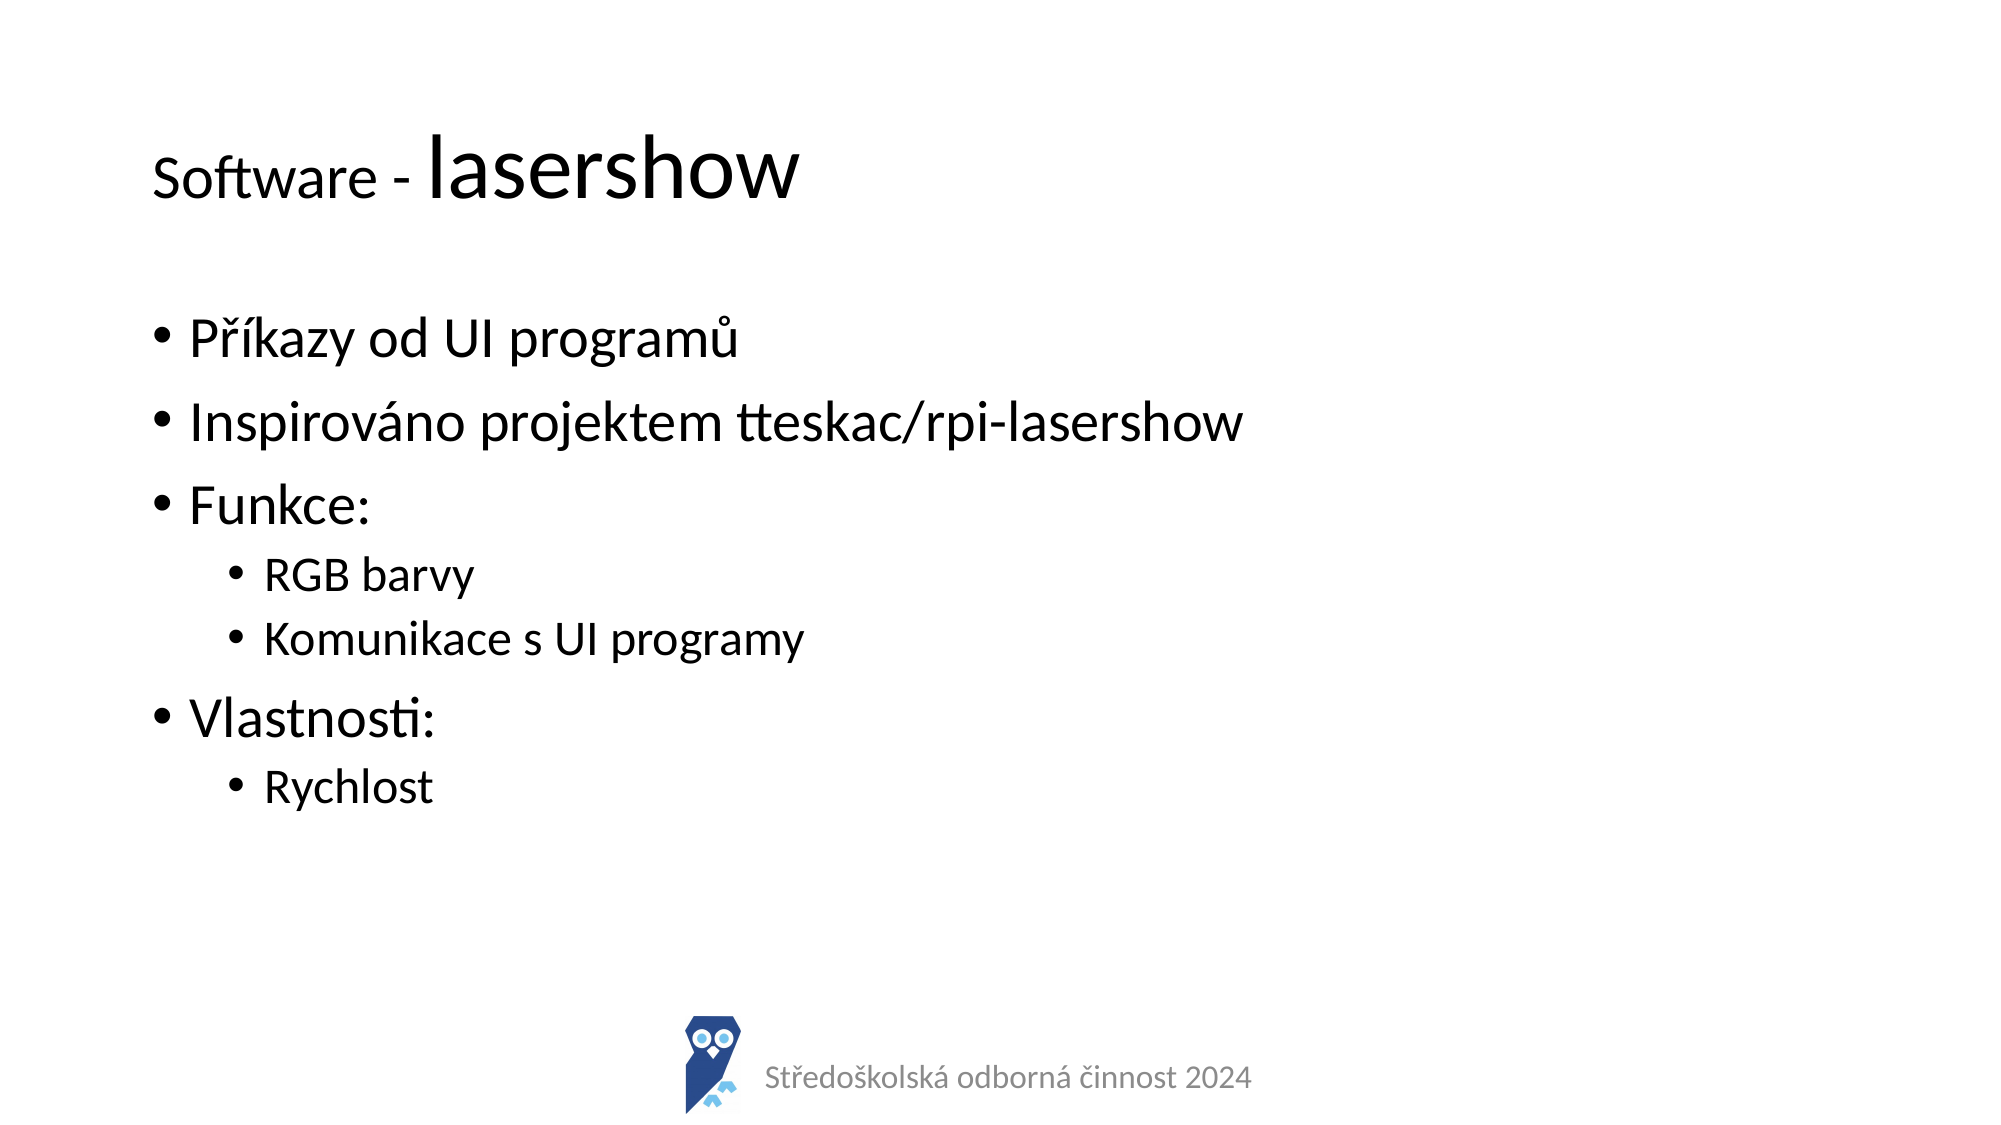

# Software - lasershow
Příkazy od UI programů
Inspirováno projektem tteskac/rpi-lasershow
Funkce:
RGB barvy
Komunikace s UI programy
Vlastnosti:
Rychlost
Středoškolská odborná činnost 2024